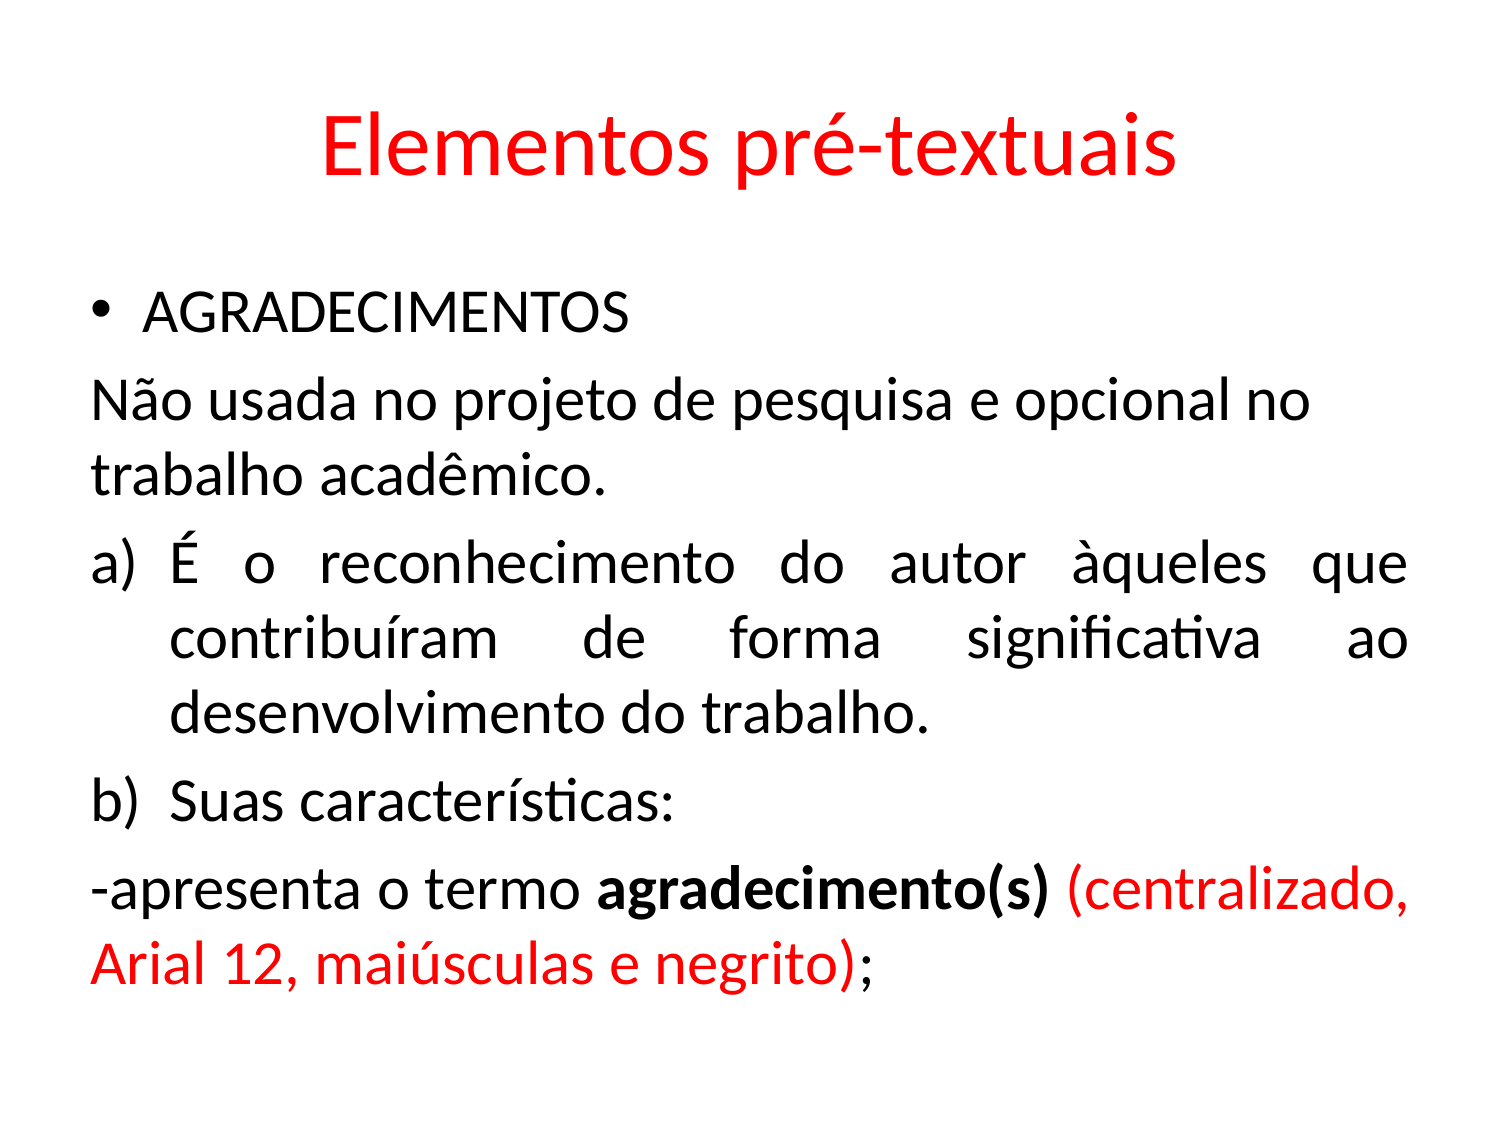

# Elementos pré-textuais
AGRADECIMENTOS
Não usada no projeto de pesquisa e opcional no trabalho acadêmico.
É o reconhecimento do autor àqueles que contribuíram de forma significativa ao desenvolvimento do trabalho.
Suas características:
-apresenta o termo agradecimento(s) (centralizado, Arial 12, maiúsculas e negrito);